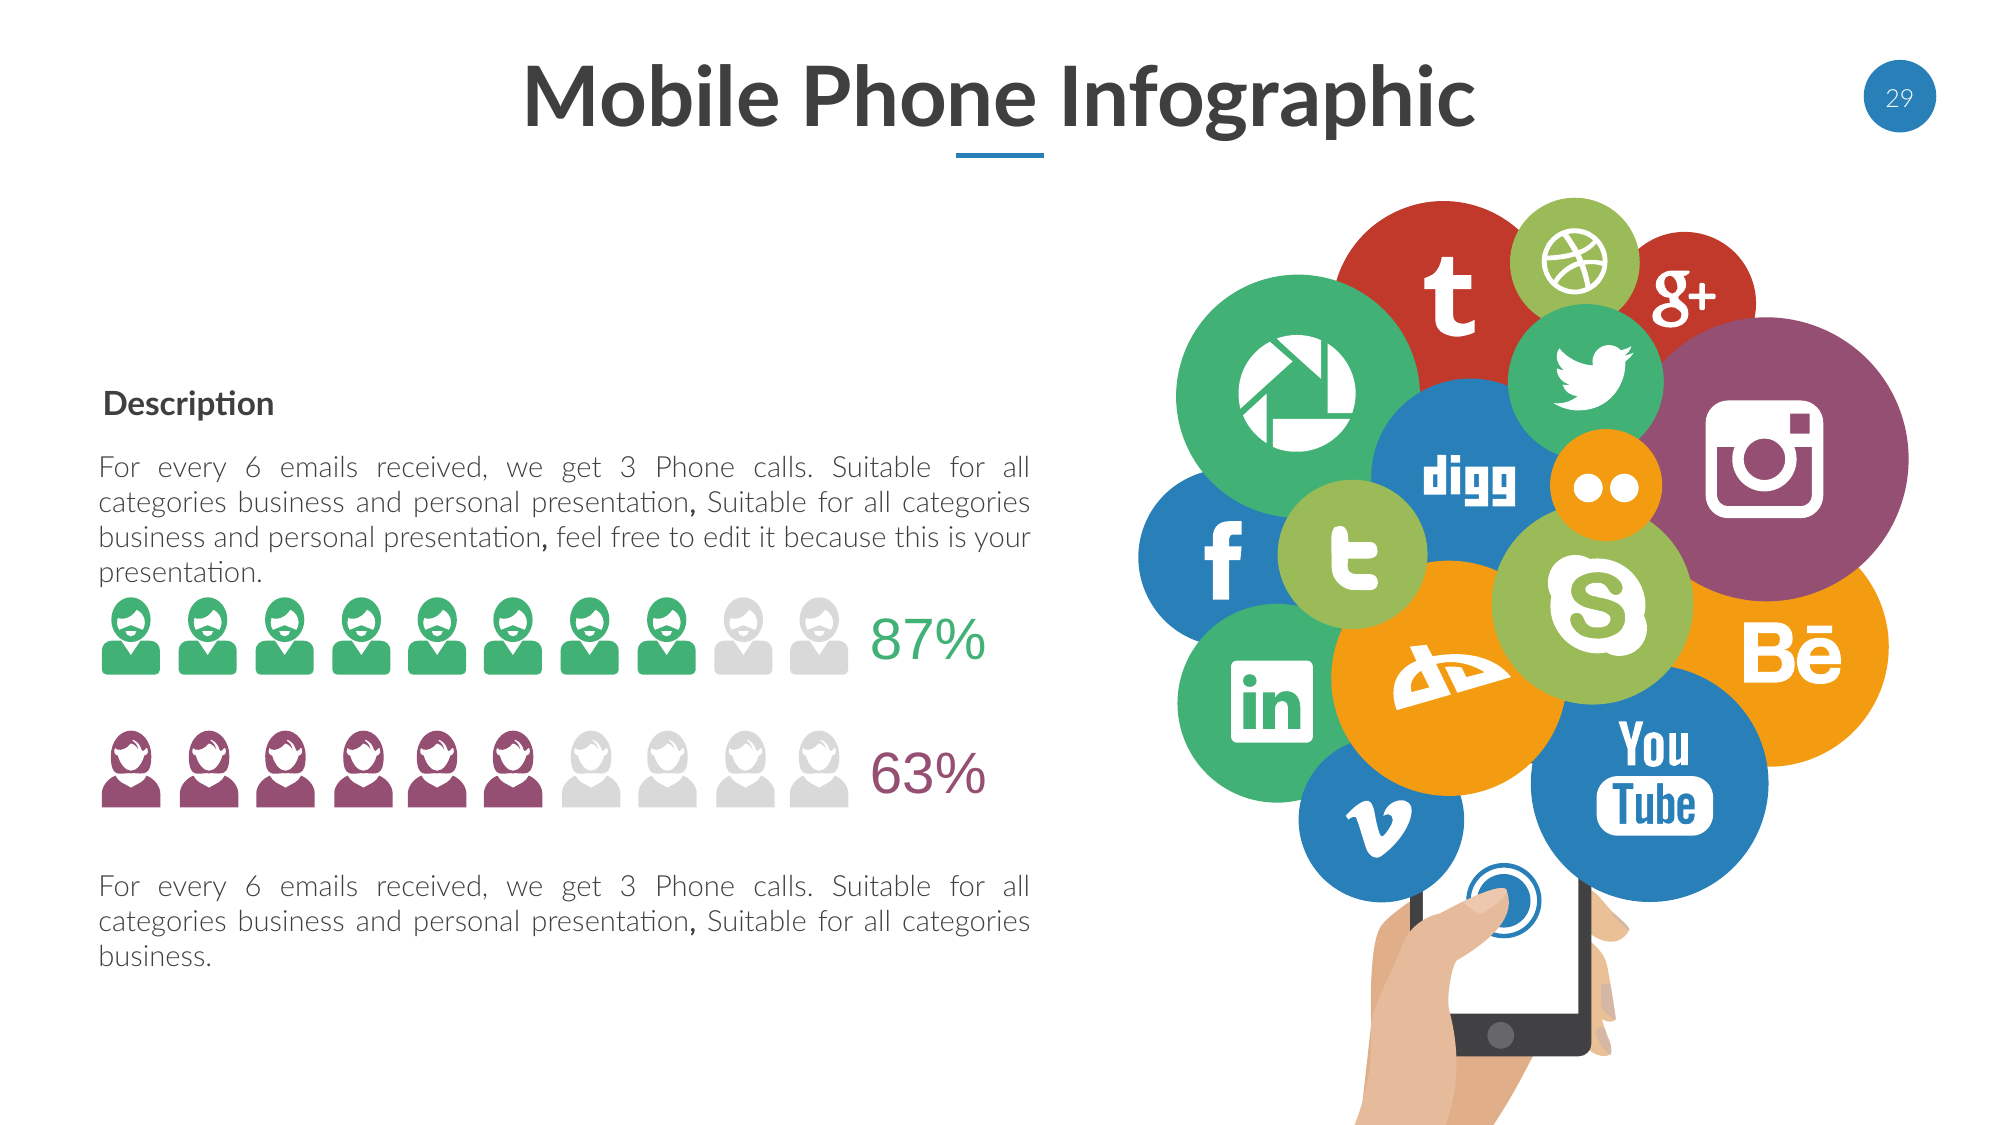

# Mobile Phone Infographic
29

Description

For every 6 emails received, we get 3 Phone calls. Suitable for all categories business and personal presentation, Suitable for all categories business and personal presentation, feel free to edit it because this is your presentation.

87%

63%

For every 6 emails received, we get 3 Phone calls. Suitable for all categories business and personal presentation, Suitable for all categories business.